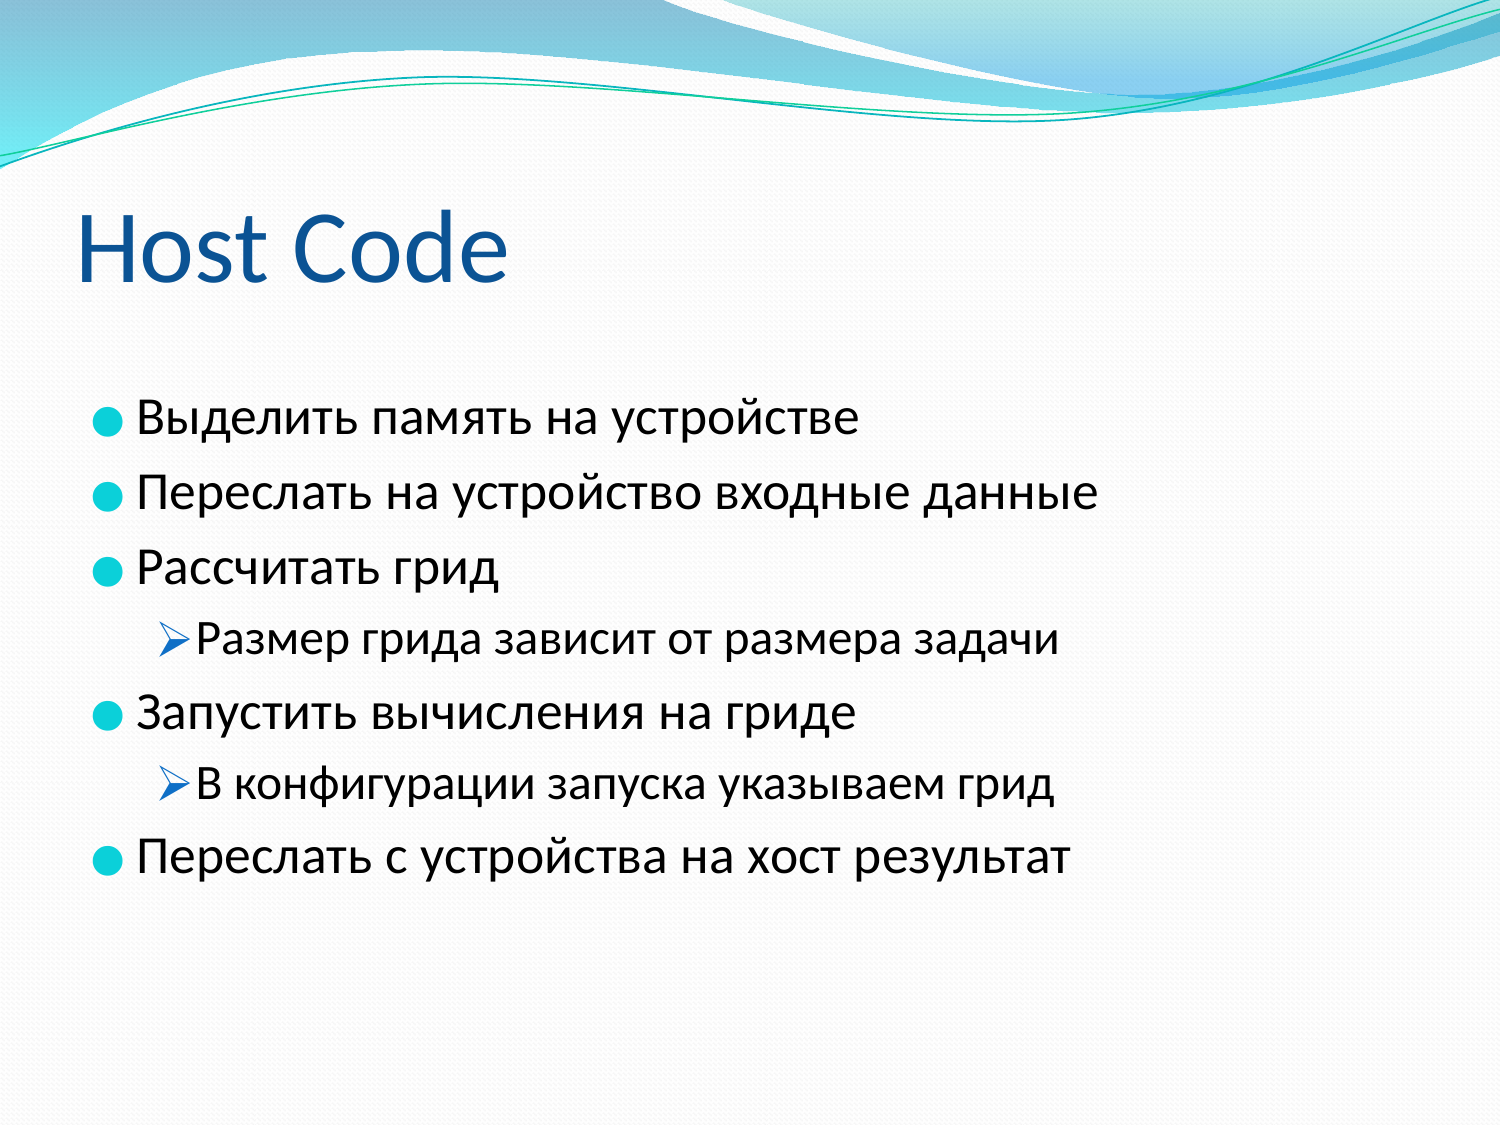

# Host Code
Выделить память на устройстве
Переслать на устройство входные данные
Рассчитать грид
Размер грида зависит от размера задачи
Запустить вычисления на гриде
В конфигурации запуска указываем грид
Переслать с устройства на хост результат